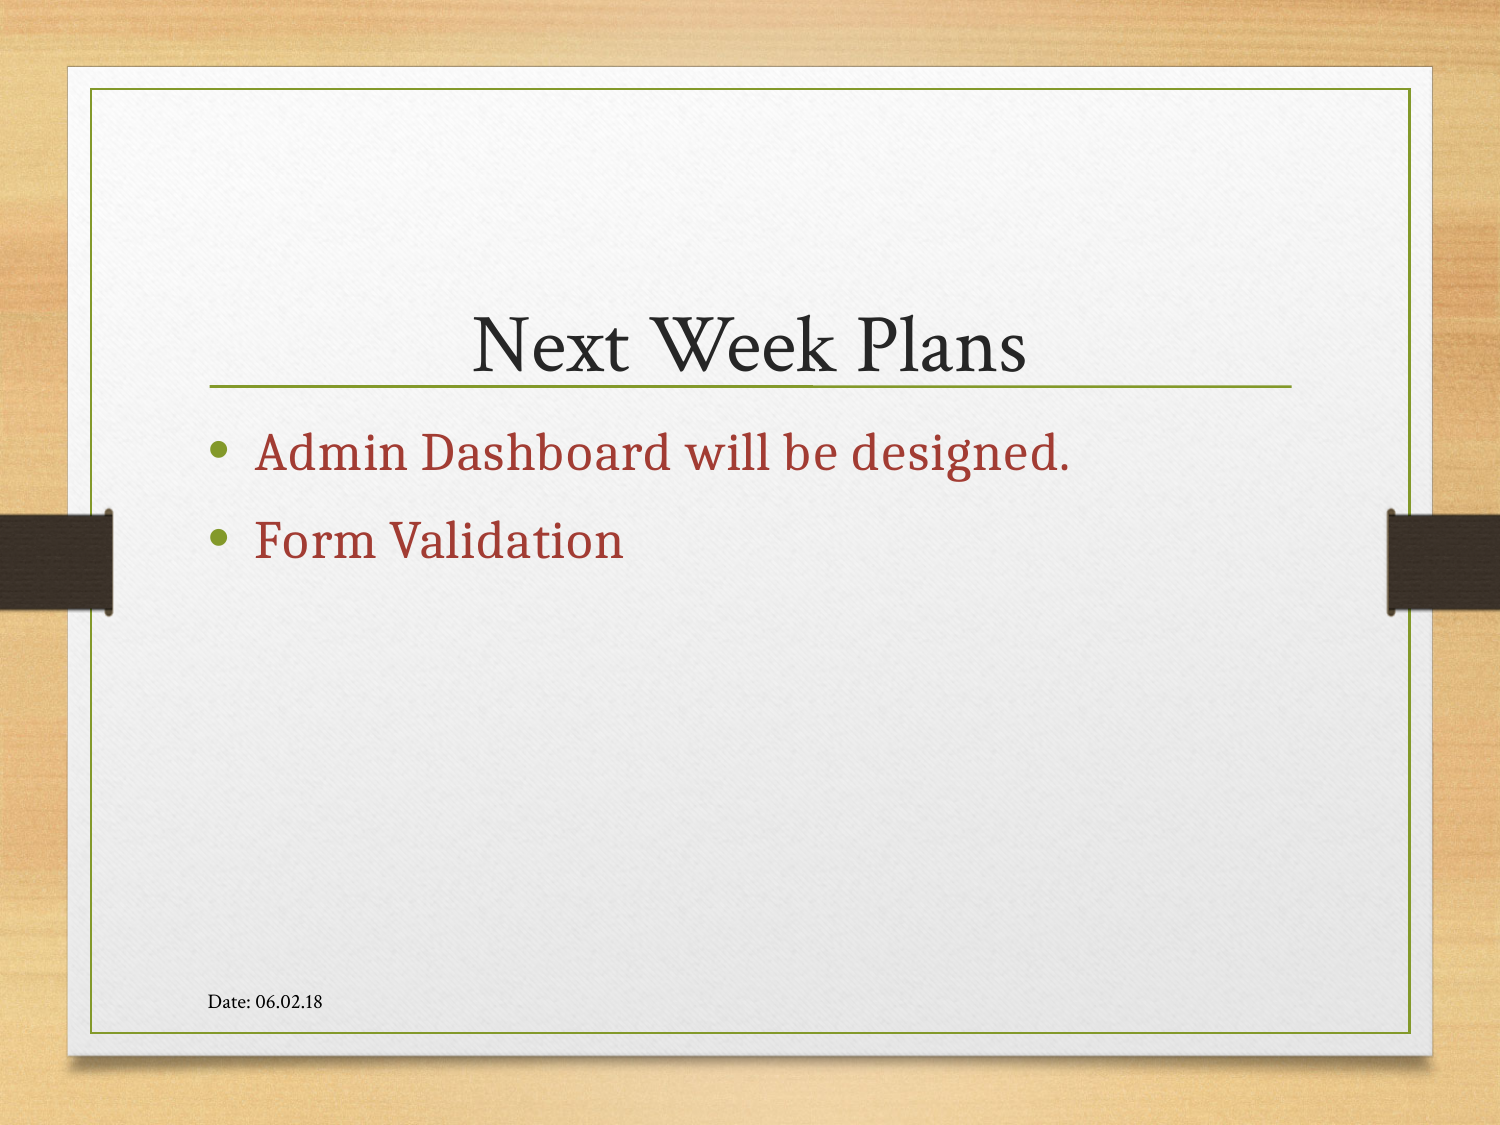

Next Week Plans
Admin Dashboard will be designed.
Form Validation

Date: 06.02.18